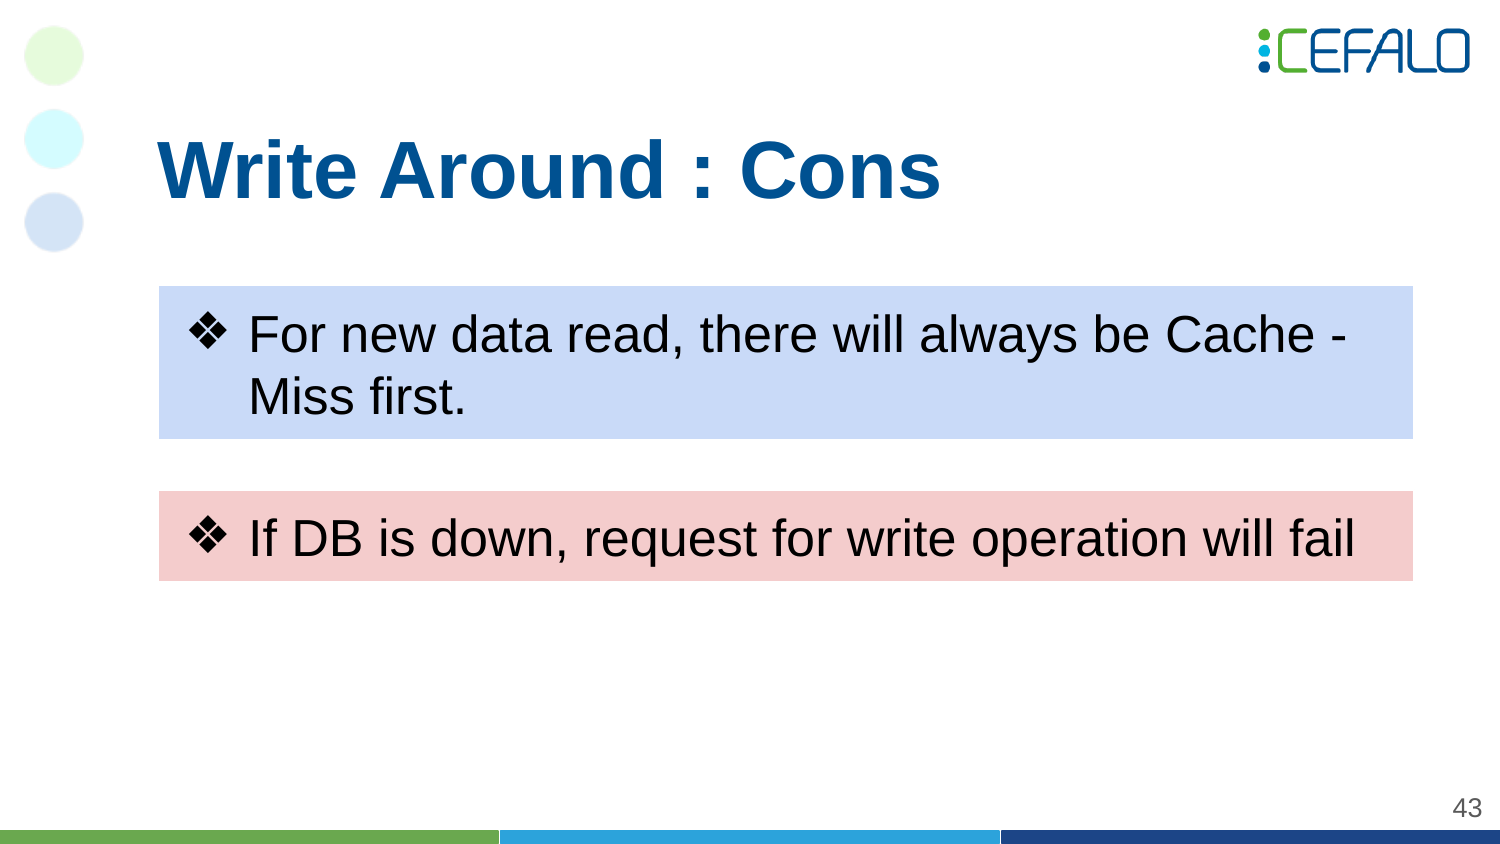

Write Around : Cons
For new data read, there will always be Cache - Miss first.
If DB is down, request for write operation will fail
43